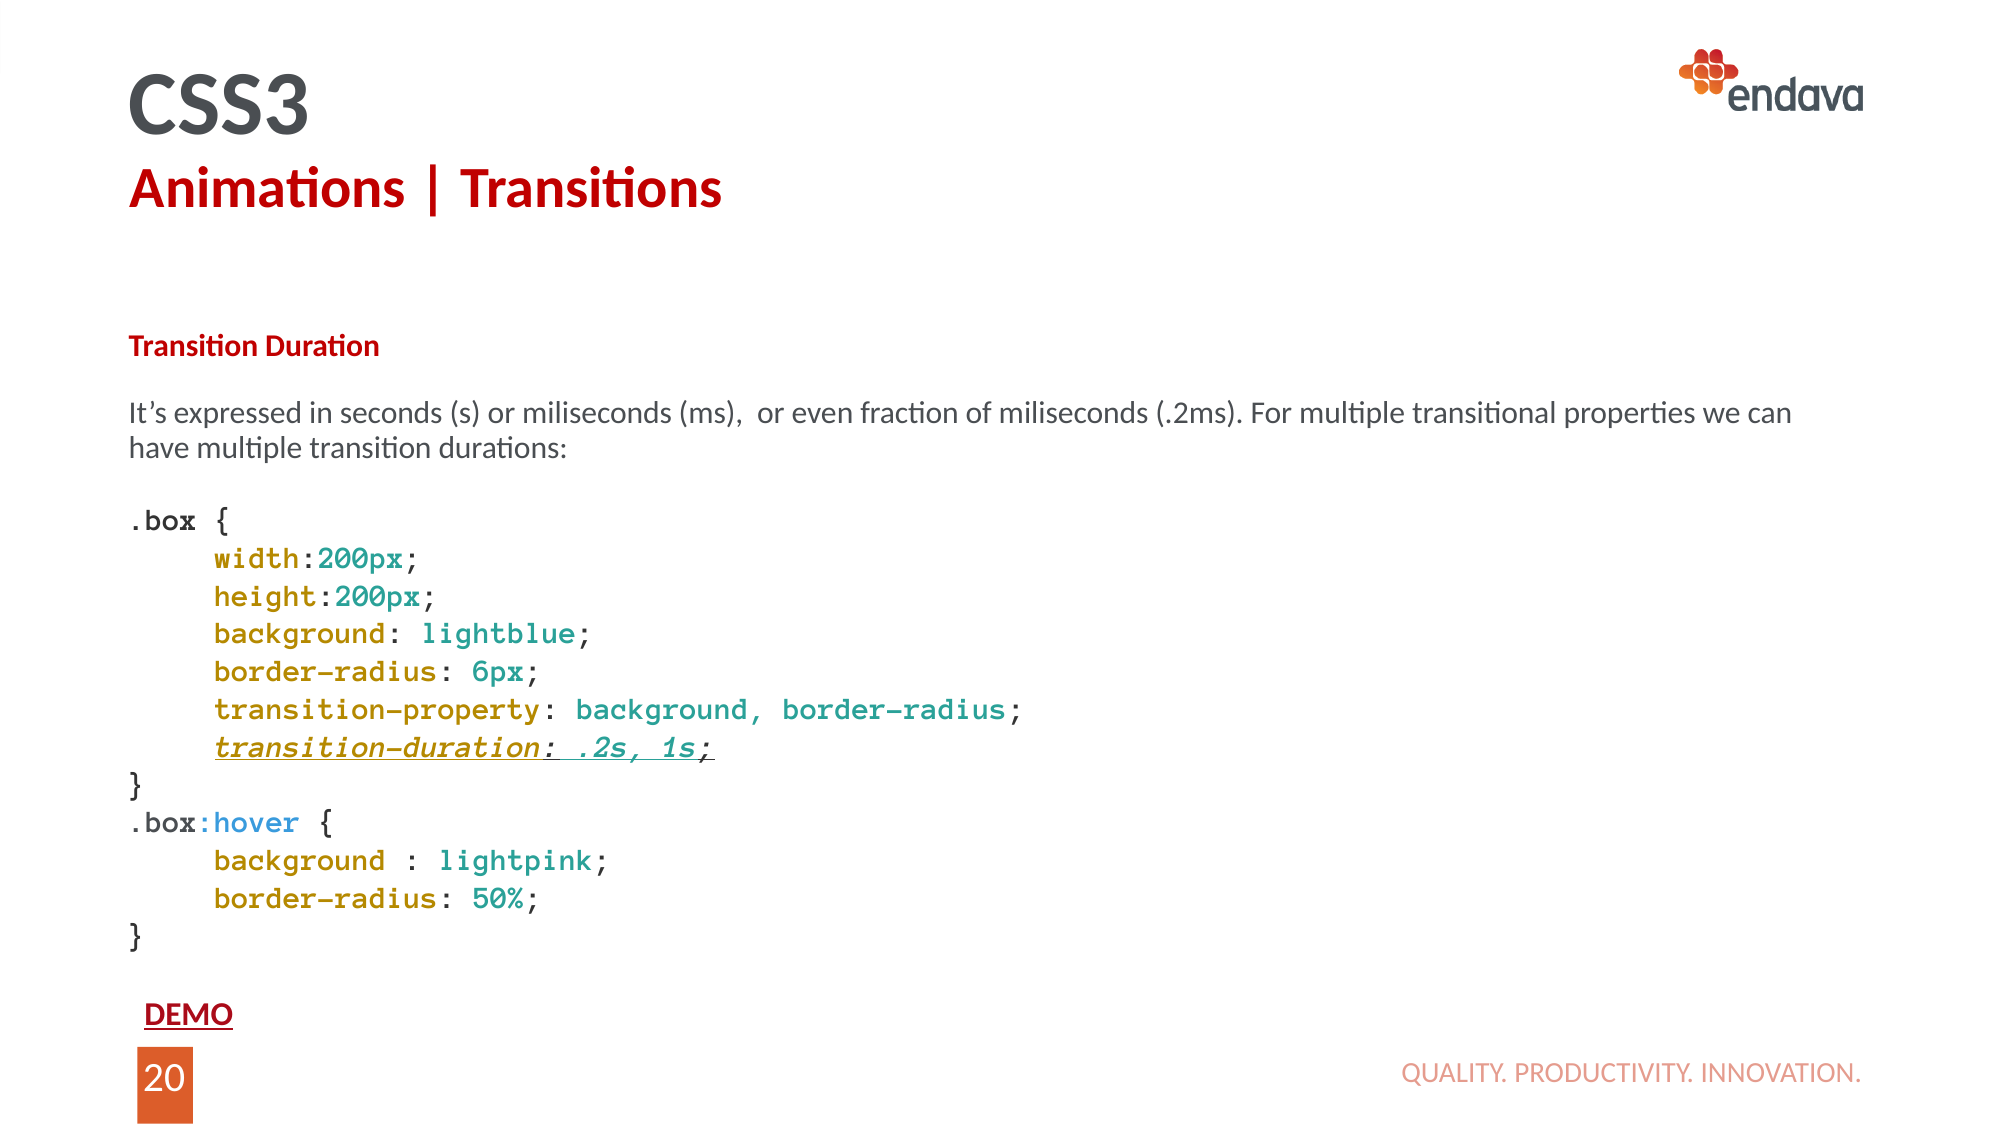

CSS3
Animations | Transitions
Transition Duration

It’s expressed in seconds (s) or miliseconds (ms),  or even fraction of miliseconds (.2ms). For multiple transitional properties we can have multiple transition durations:

.box {
     width:200px;
     height:200px;
     background: lightblue;
     border-radius: 6px;
     transition-property: background, border-radius;
     transition-duration: .2s, 1s;
}
.box:hover {
     background : lightpink;
     border-radius: 50%;
}

DEMO
QUALITY. PRODUCTIVITY. INNOVATION.